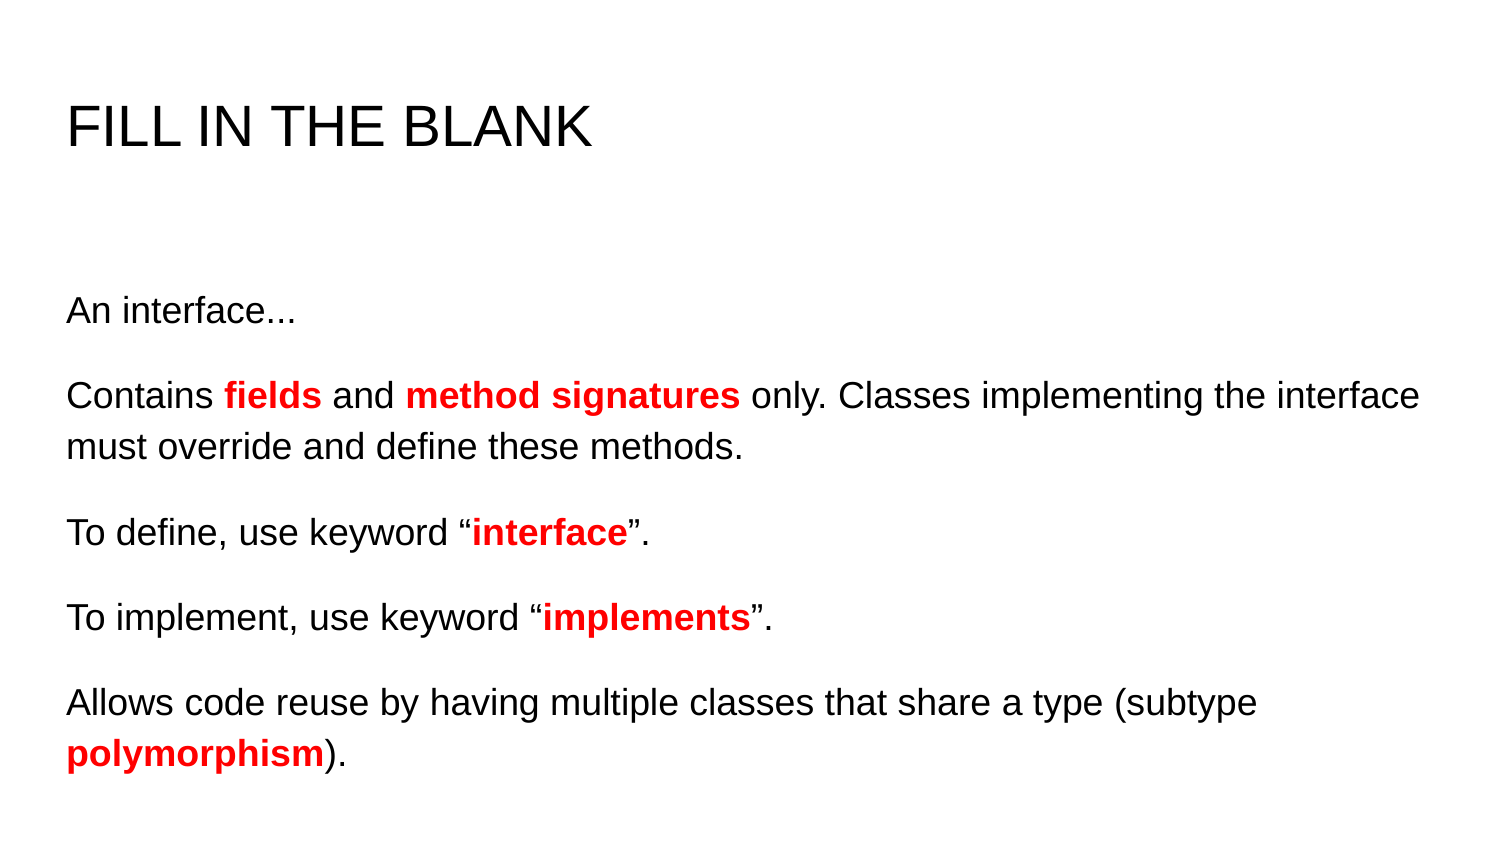

# FILL IN THE BLANK
An interface...
Contains fields and method signatures only. Classes implementing the interface must override and define these methods.
To define, use keyword “interface”.
To implement, use keyword “implements”.
Allows code reuse by having multiple classes that share a type (subtype polymorphism).